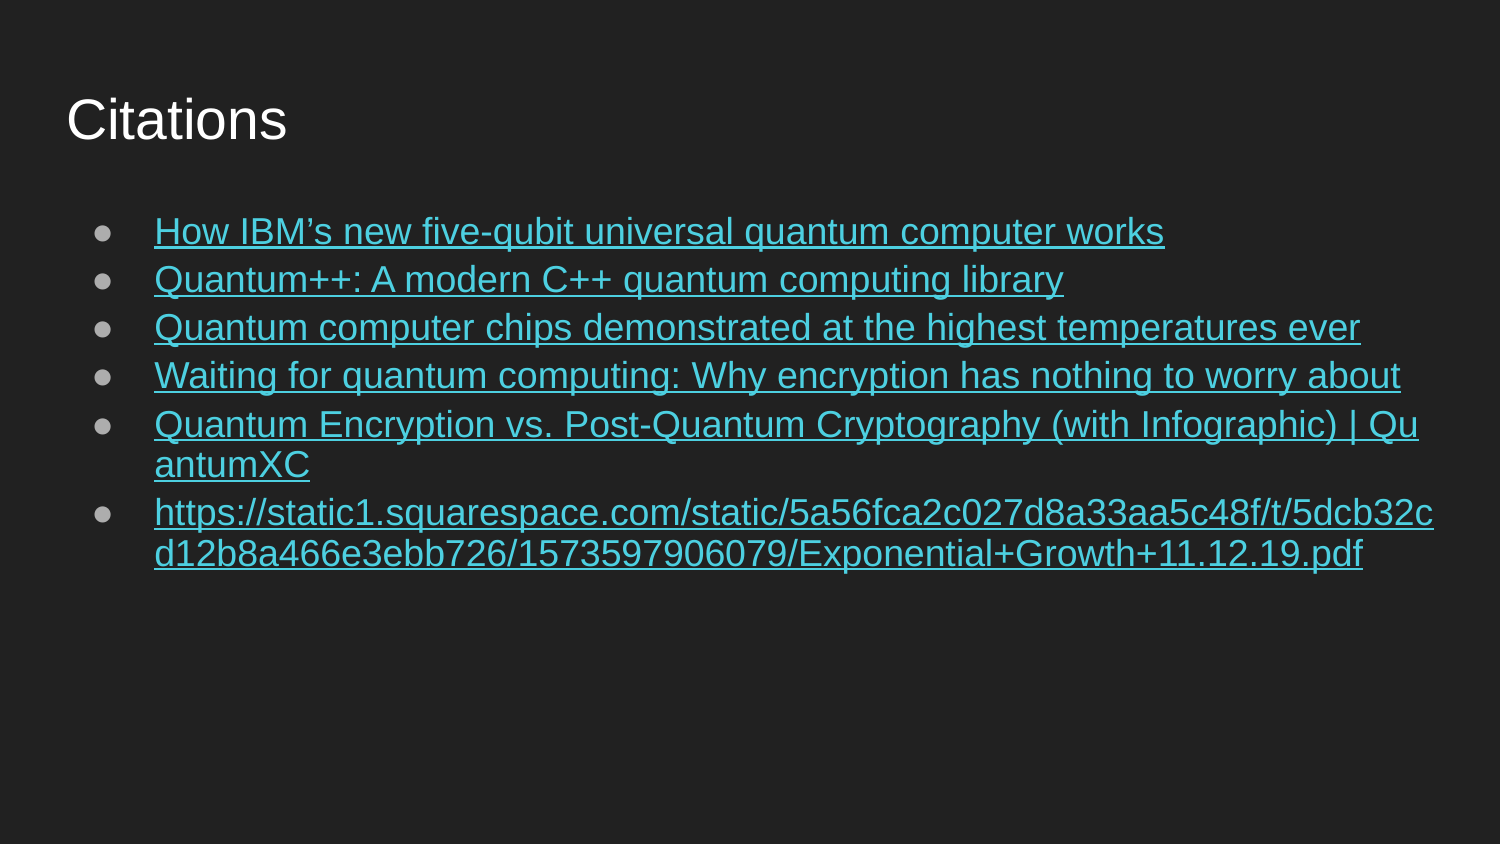

# Citations
How IBM’s new five-qubit universal quantum computer works
Quantum++: A modern C++ quantum computing library
Quantum computer chips demonstrated at the highest temperatures ever
Waiting for quantum computing: Why encryption has nothing to worry about
Quantum Encryption vs. Post-Quantum Cryptography (with Infographic) | QuantumXC
https://static1.squarespace.com/static/5a56fca2c027d8a33aa5c48f/t/5dcb32cd12b8a466e3ebb726/1573597906079/Exponential+Growth+11.12.19.pdf